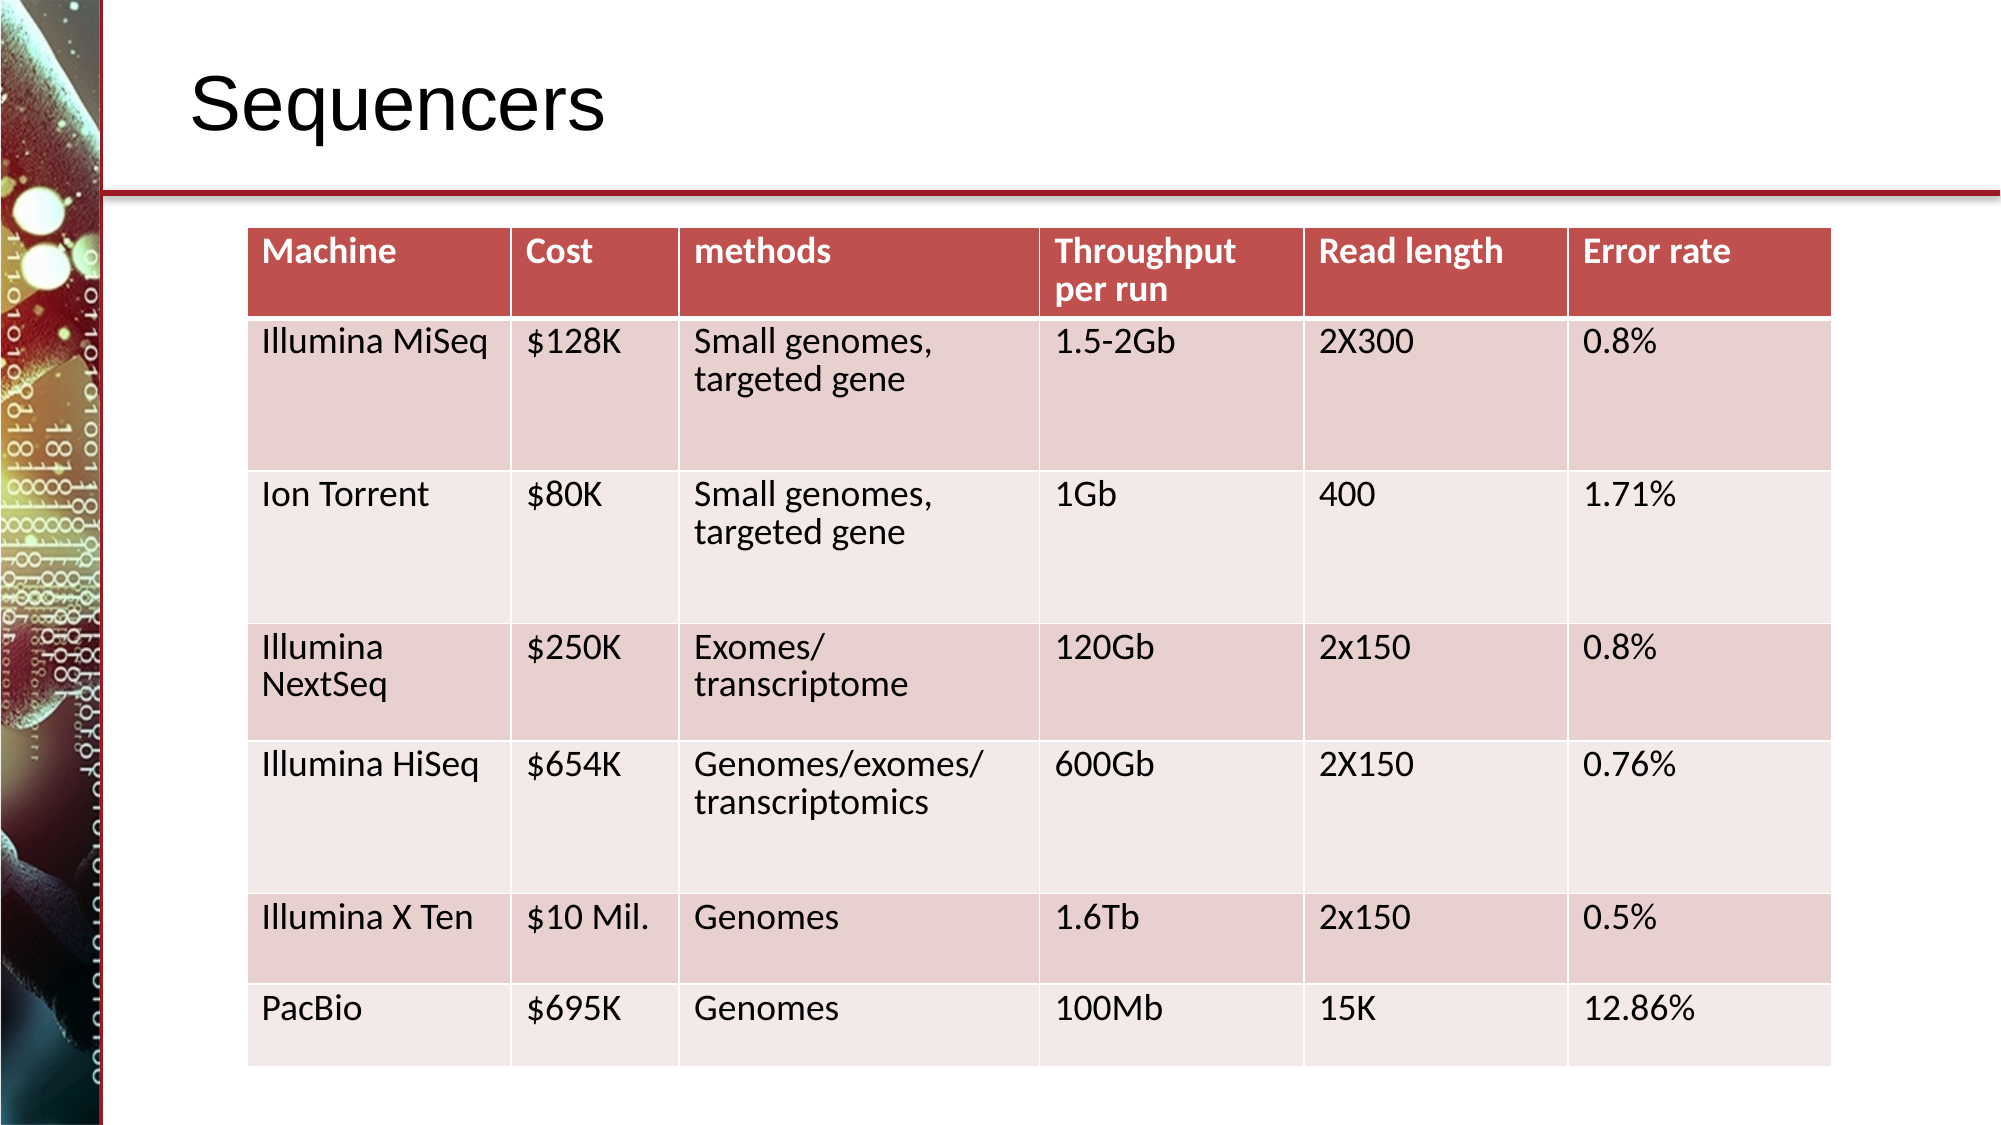

# Sequencers
| Machine | Cost | methods | Throughput per run | Read length | Error rate |
| --- | --- | --- | --- | --- | --- |
| Illumina MiSeq | $128K | Small genomes, targeted gene | 1.5-2Gb | 2X300 | 0.8% |
| Ion Torrent | $80K | Small genomes, targeted gene | 1Gb | 400 | 1.71% |
| Illumina NextSeq | $250K | Exomes/transcriptome | 120Gb | 2x150 | 0.8% |
| Illumina HiSeq | $654K | Genomes/exomes/transcriptomics | 600Gb | 2X150 | 0.76% |
| Illumina X Ten | $10 Mil. | Genomes | 1.6Tb | 2x150 | 0.5% |
| PacBio | $695K | Genomes | 100Mb | 15K | 12.86% |